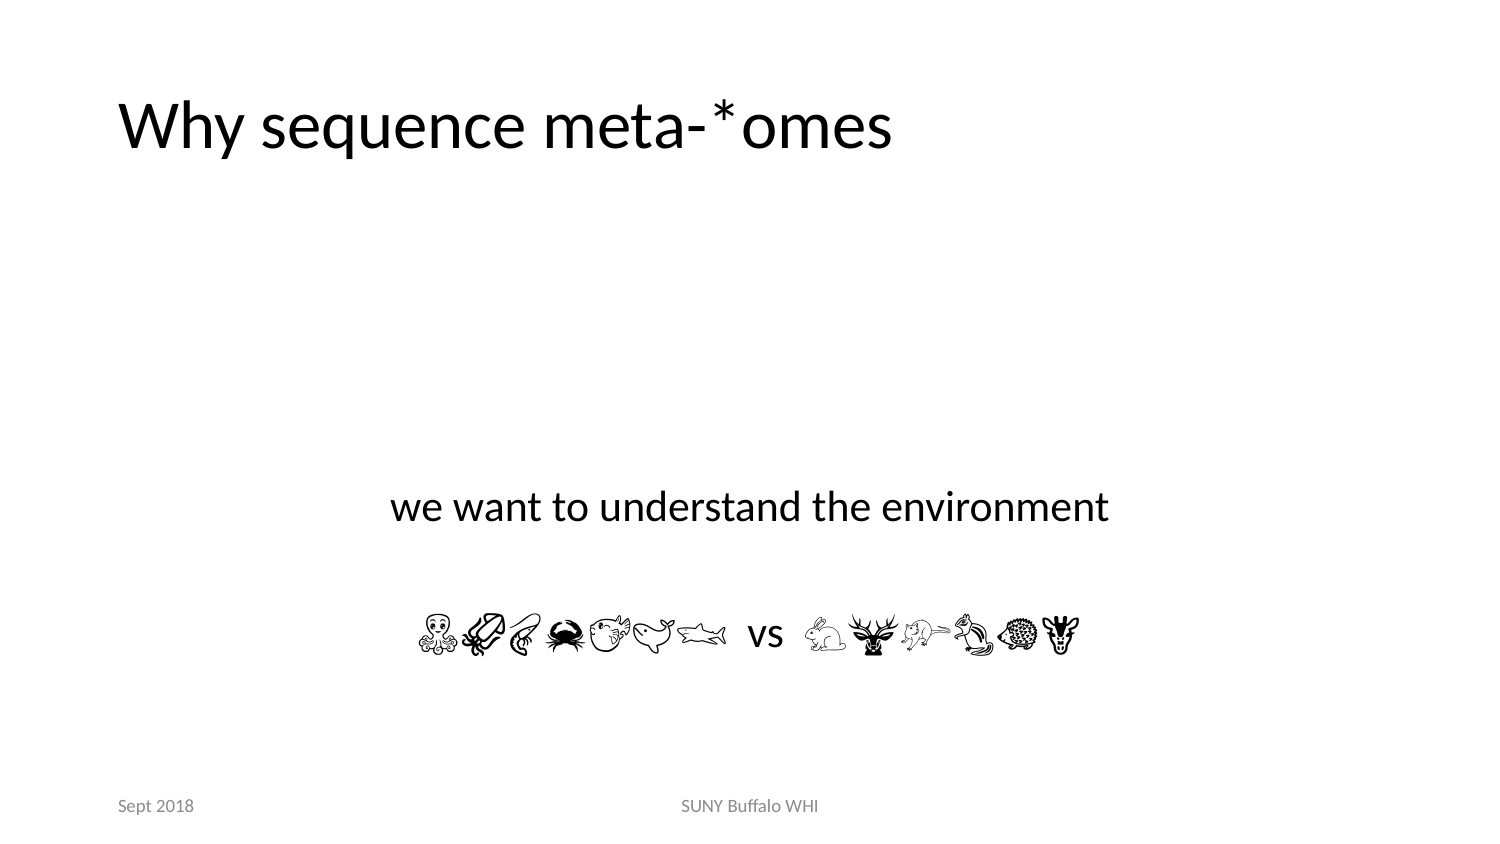

# Why sequence meta-*omes
Fame? 🏆
Money? 💰
Ennui    ?   👻
Curiosity?  🧠
we want to understand the environment

🐙🦑🦐🦀🐡🐋🦈  vs  🐇🦌🐀🐿🦔🦒
Sept 2018
SUNY Buffalo WHI